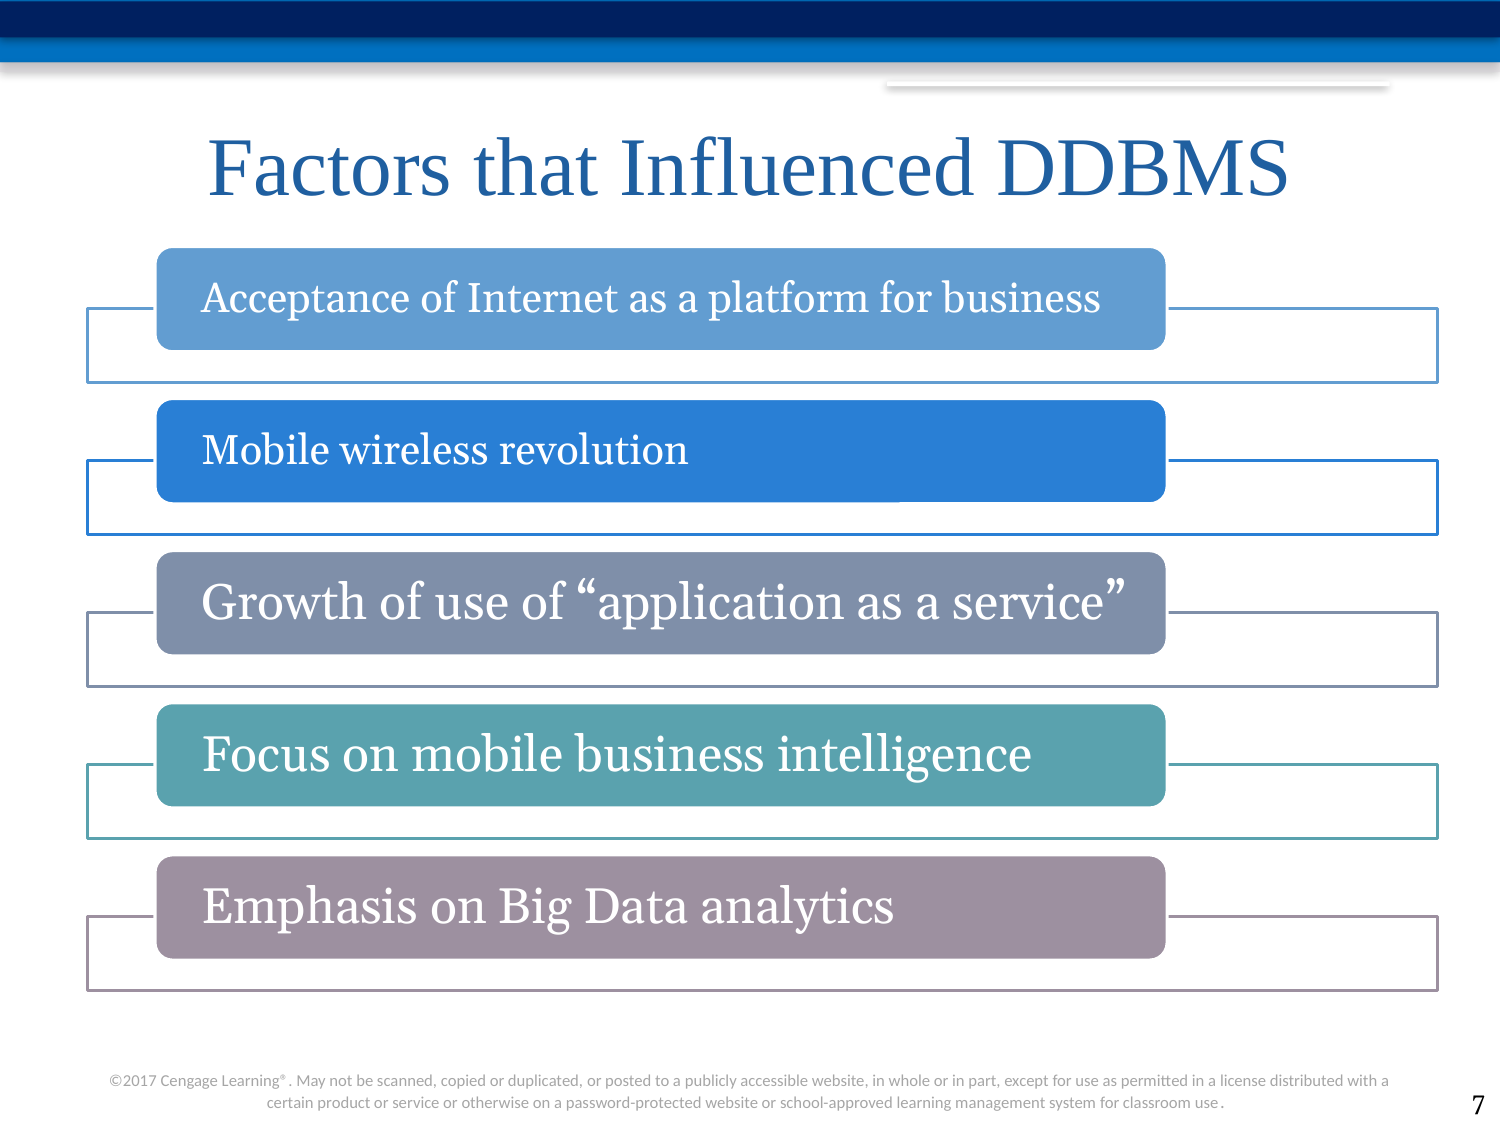

# Factors that Influenced DDBMS
Acceptance of Internet as a platform for business
Mobile wireless revolution
Growth of use of “application as a service”
Focus on mobile business intelligence
Emphasis on Big Data analytics
7